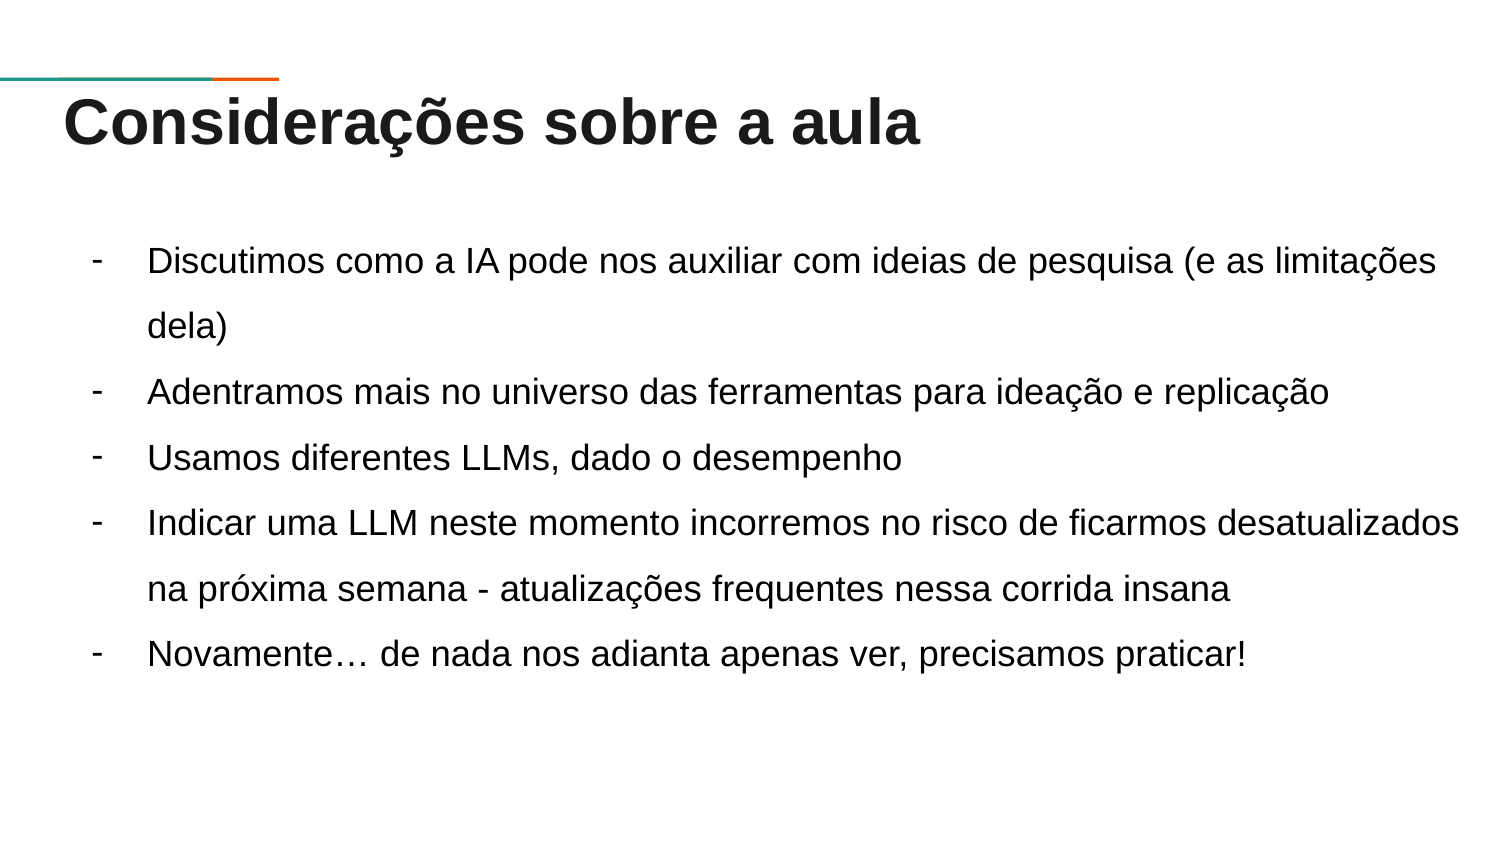

# Considerações sobre a aula
Discutimos como a IA pode nos auxiliar com ideias de pesquisa (e as limitações dela)
Adentramos mais no universo das ferramentas para ideação e replicação
Usamos diferentes LLMs, dado o desempenho
Indicar uma LLM neste momento incorremos no risco de ficarmos desatualizados na próxima semana - atualizações frequentes nessa corrida insana
Novamente… de nada nos adianta apenas ver, precisamos praticar!